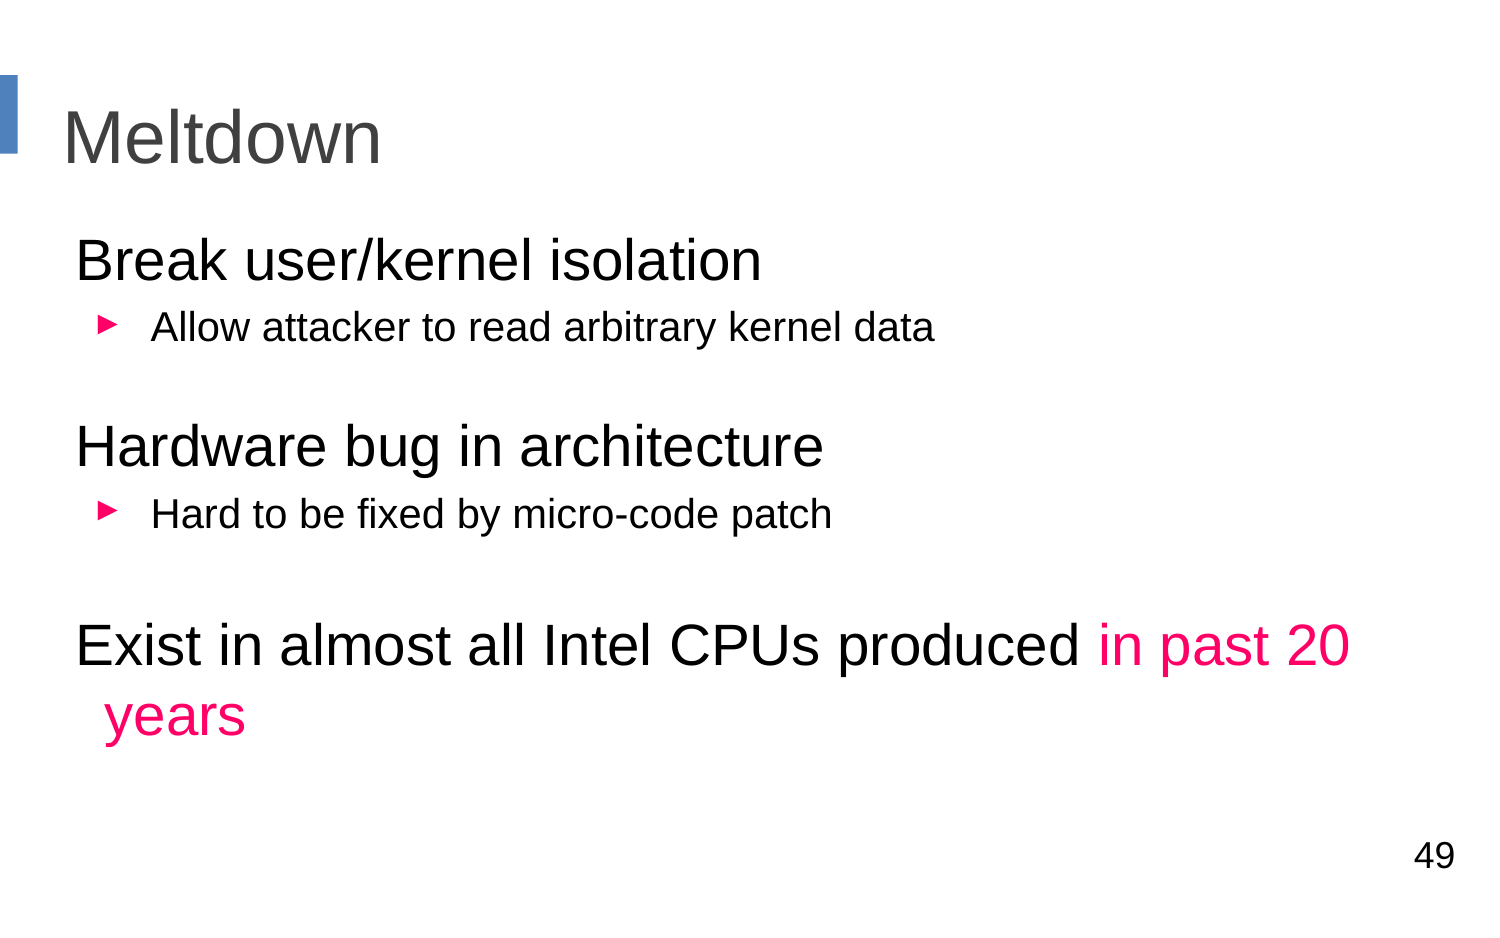

# Meltdown
Break user/kernel isolation
Allow attacker to read arbitrary kernel data

Hardware bug in architecture
Hard to be fixed by micro-code patch

Exist in almost all Intel CPUs produced in past 20 years
49